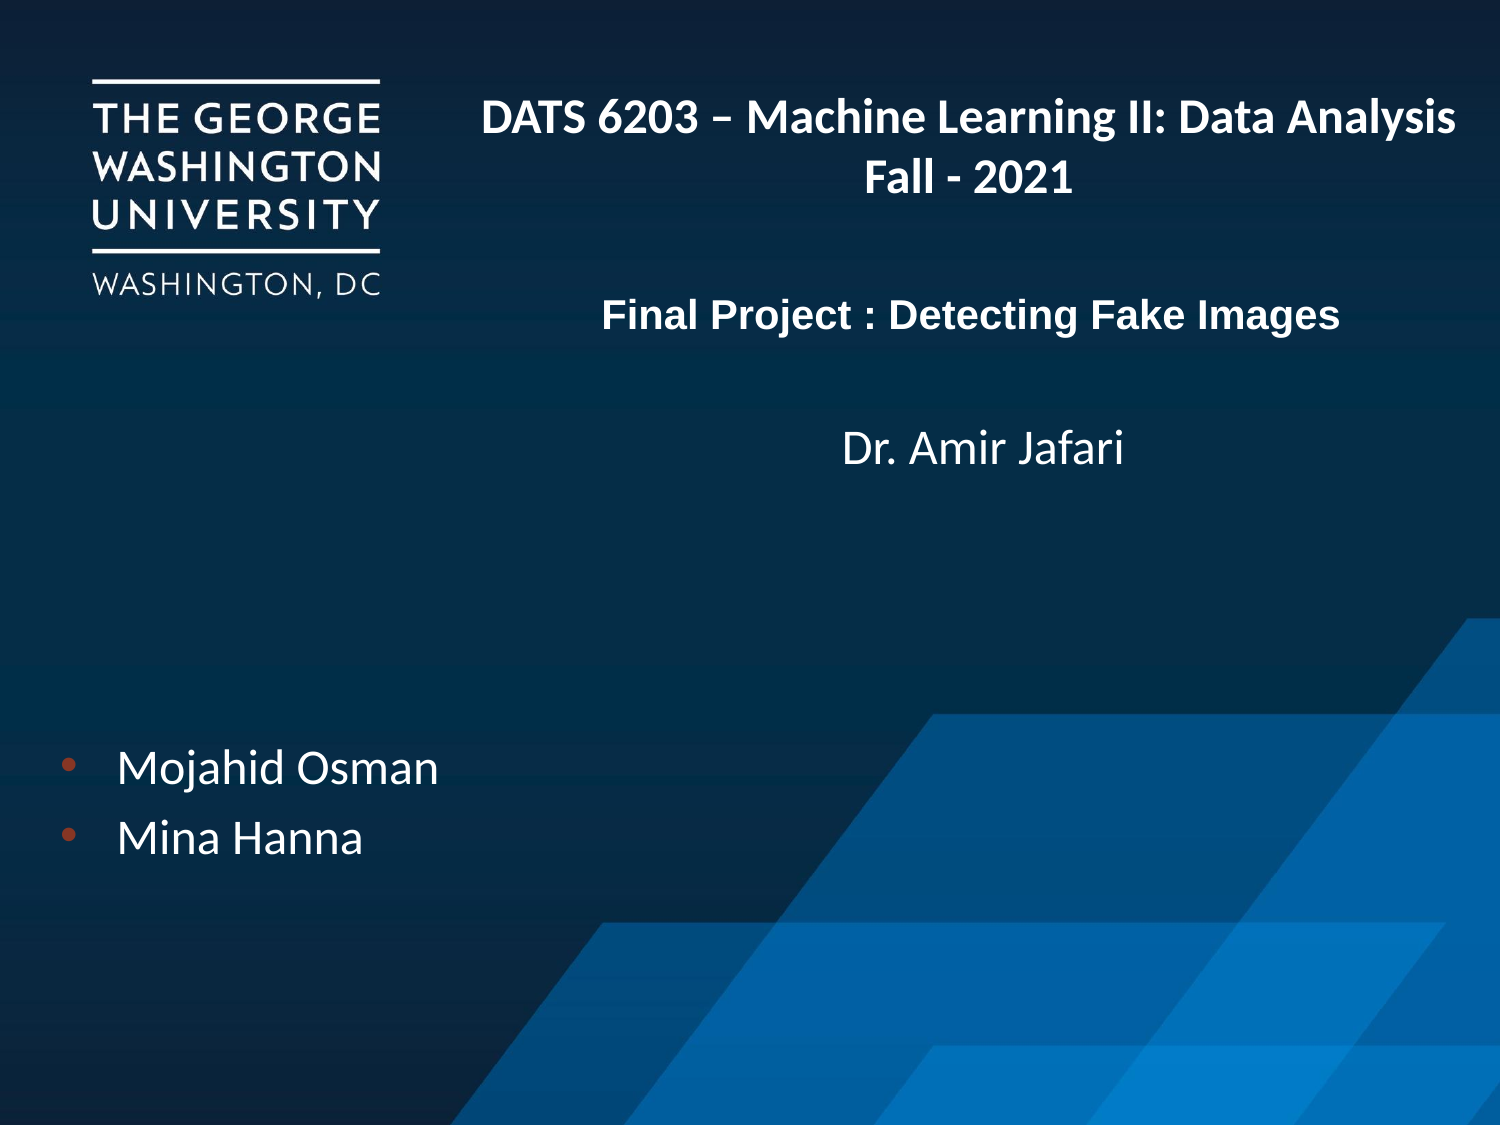

# DATS 6203 – Machine Learning II: Data Analysis Fall - 2021
Final Project : Detecting Fake Images

 Dr. Amir Jafari
Mojahid Osman
Mina Hanna